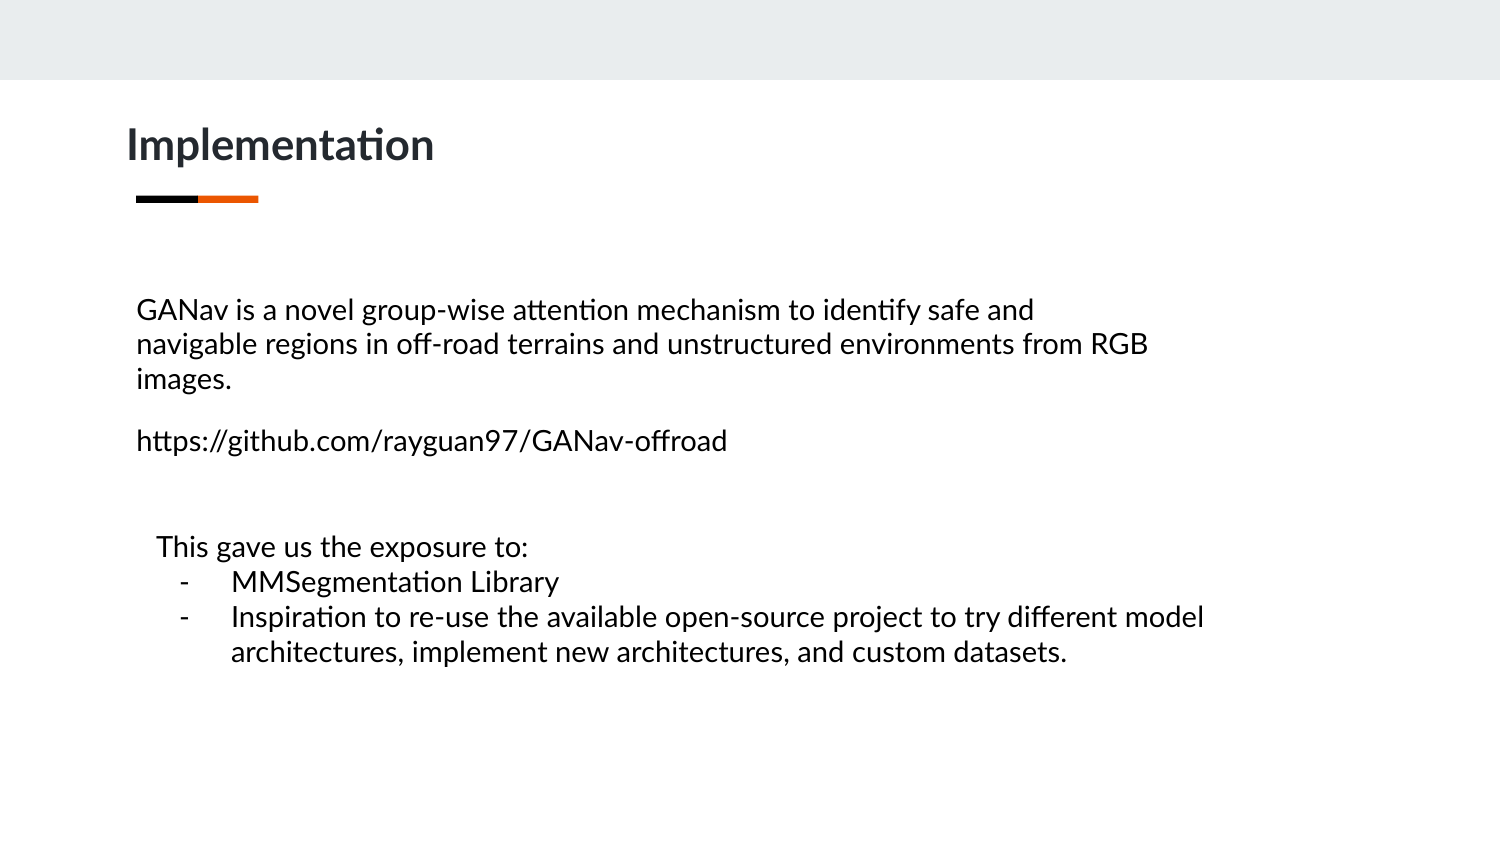

Implementation

GANav is a novel group-wise attention mechanism to identify safe and navigable regions in off-road terrains and unstructured environments from RGB images.
https://github.com/rayguan97/GANav-offroad
This gave us the exposure to:
MMSegmentation Library
Inspiration to re-use the available open-source project to try different model architectures, implement new architectures, and custom datasets.